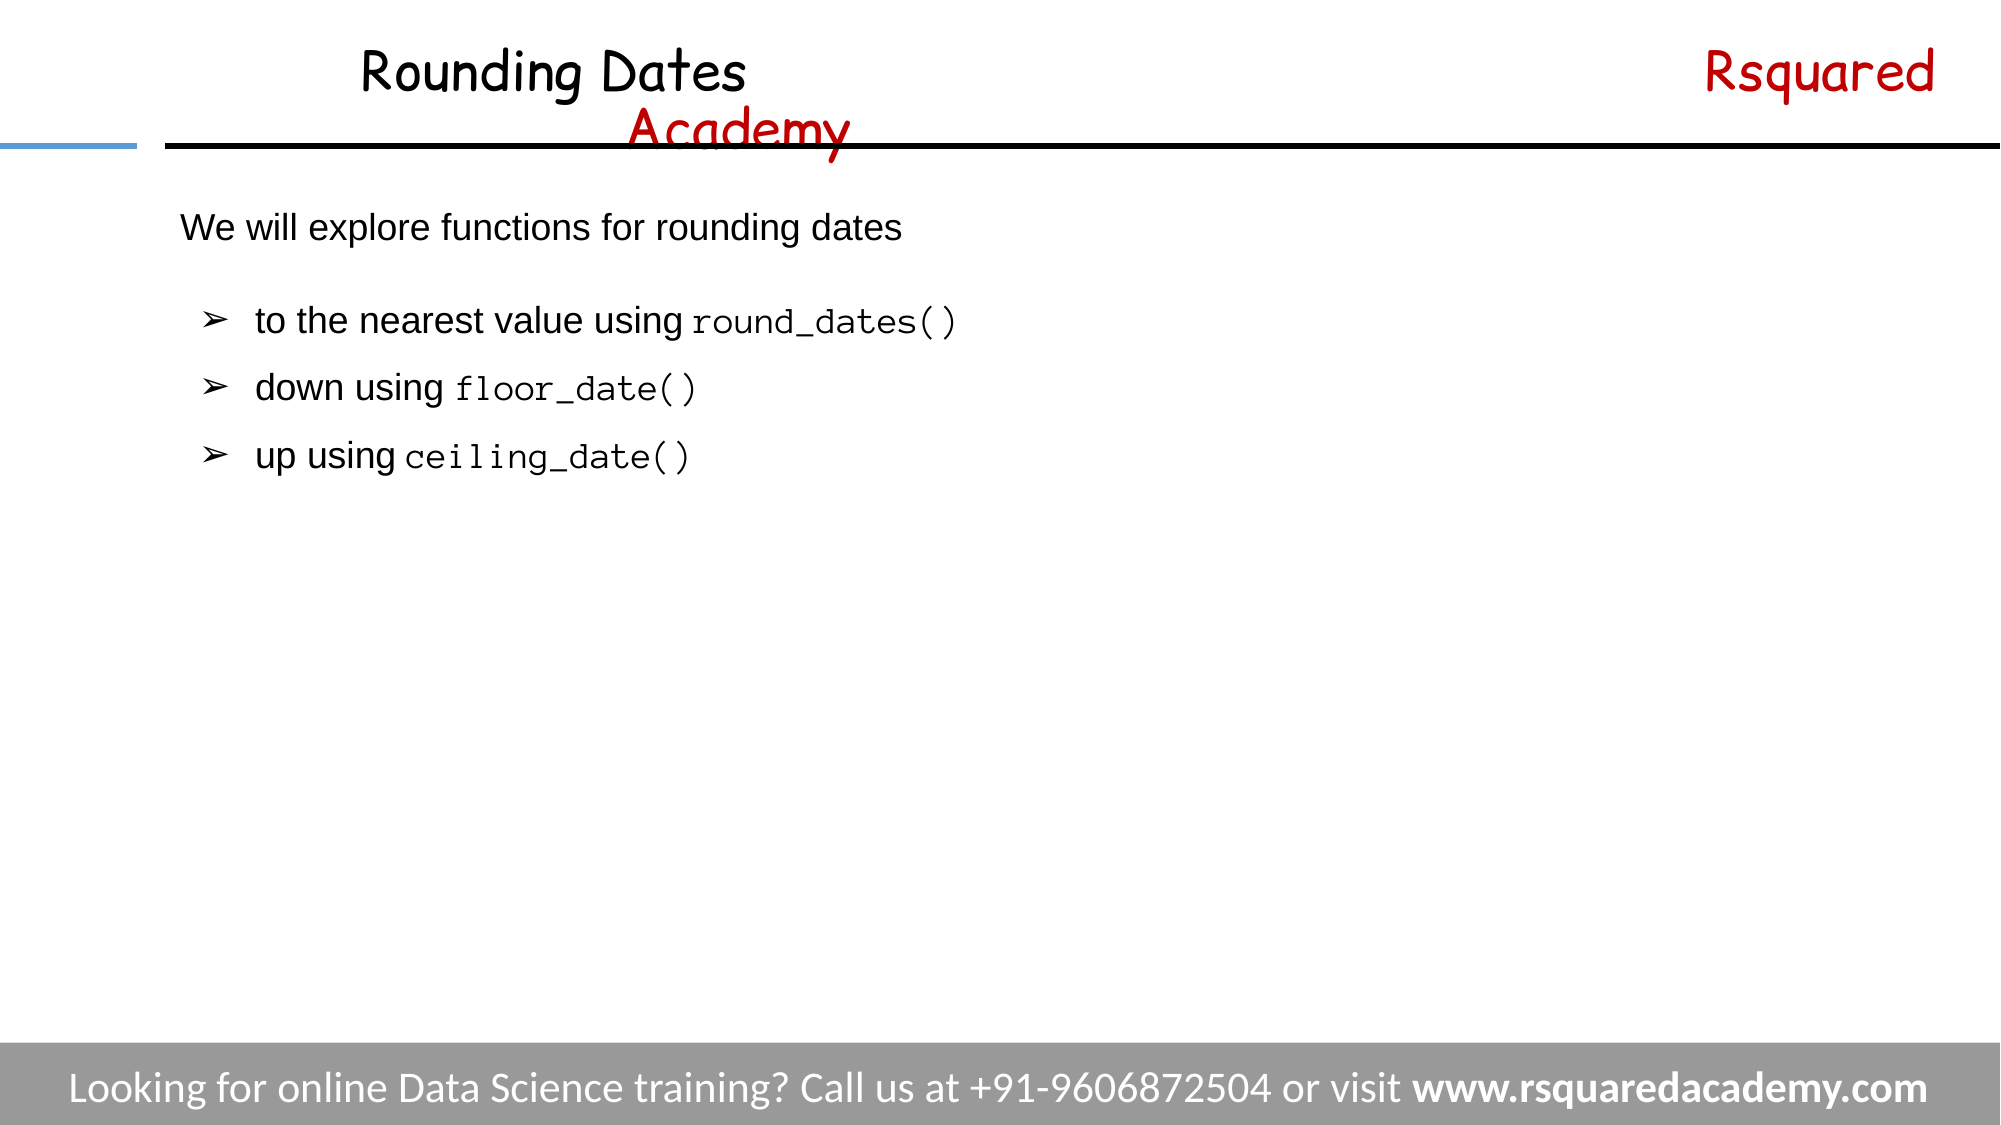

# Rounding Dates                                                           Rsquared Academy
We will explore functions for rounding dates
to the nearest value using round_dates()
down using floor_date()
up using ceiling_date()
Looking for online Data Science training? Call us at +91-9606872504 or visit www.rsquaredacademy.com
57